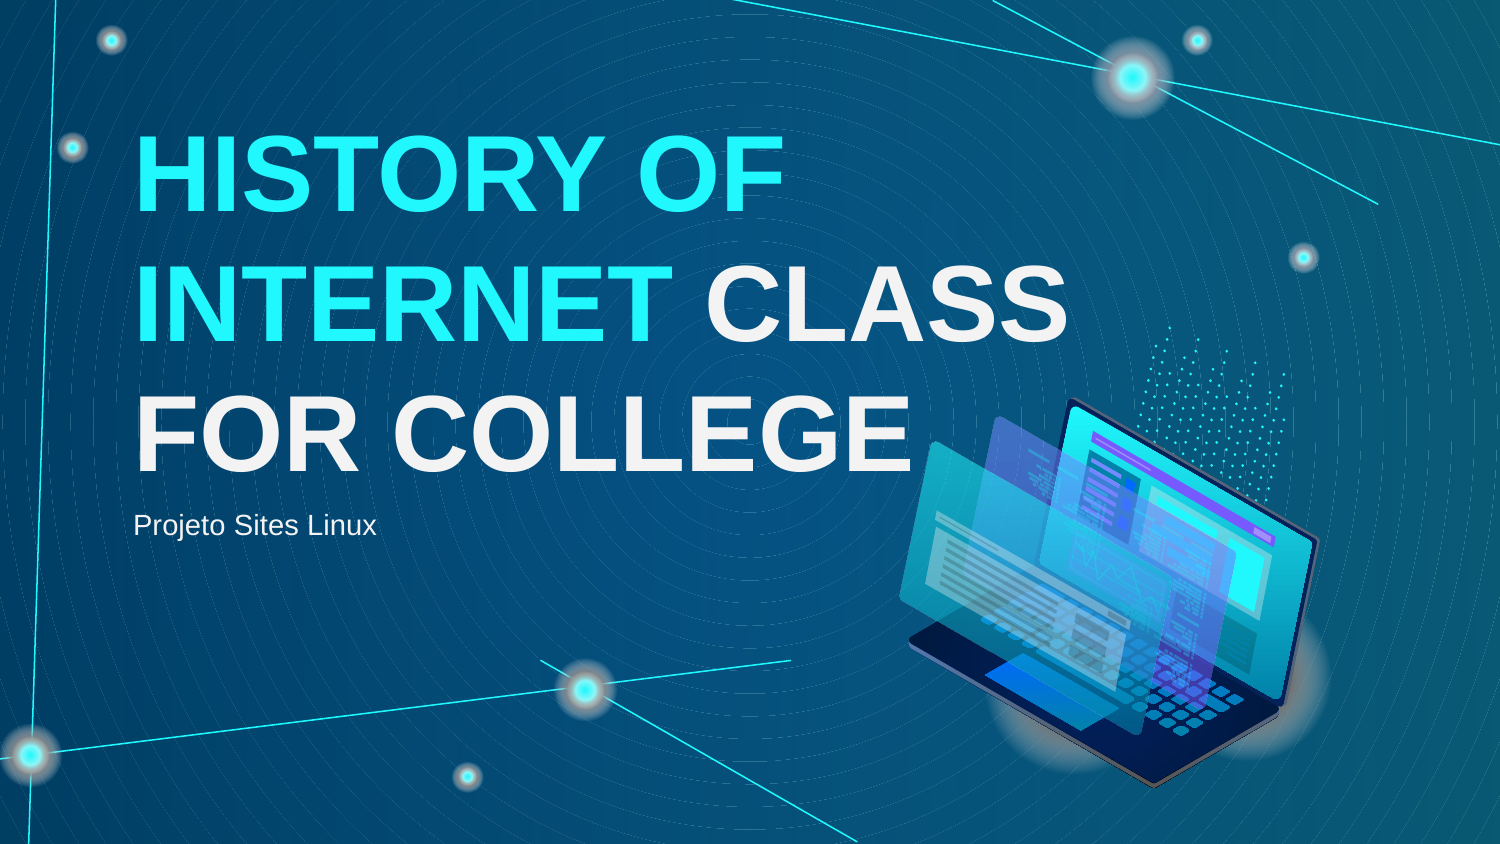

# HISTORY OF INTERNET CLASS FOR COLLEGE

Projeto Sites Linux